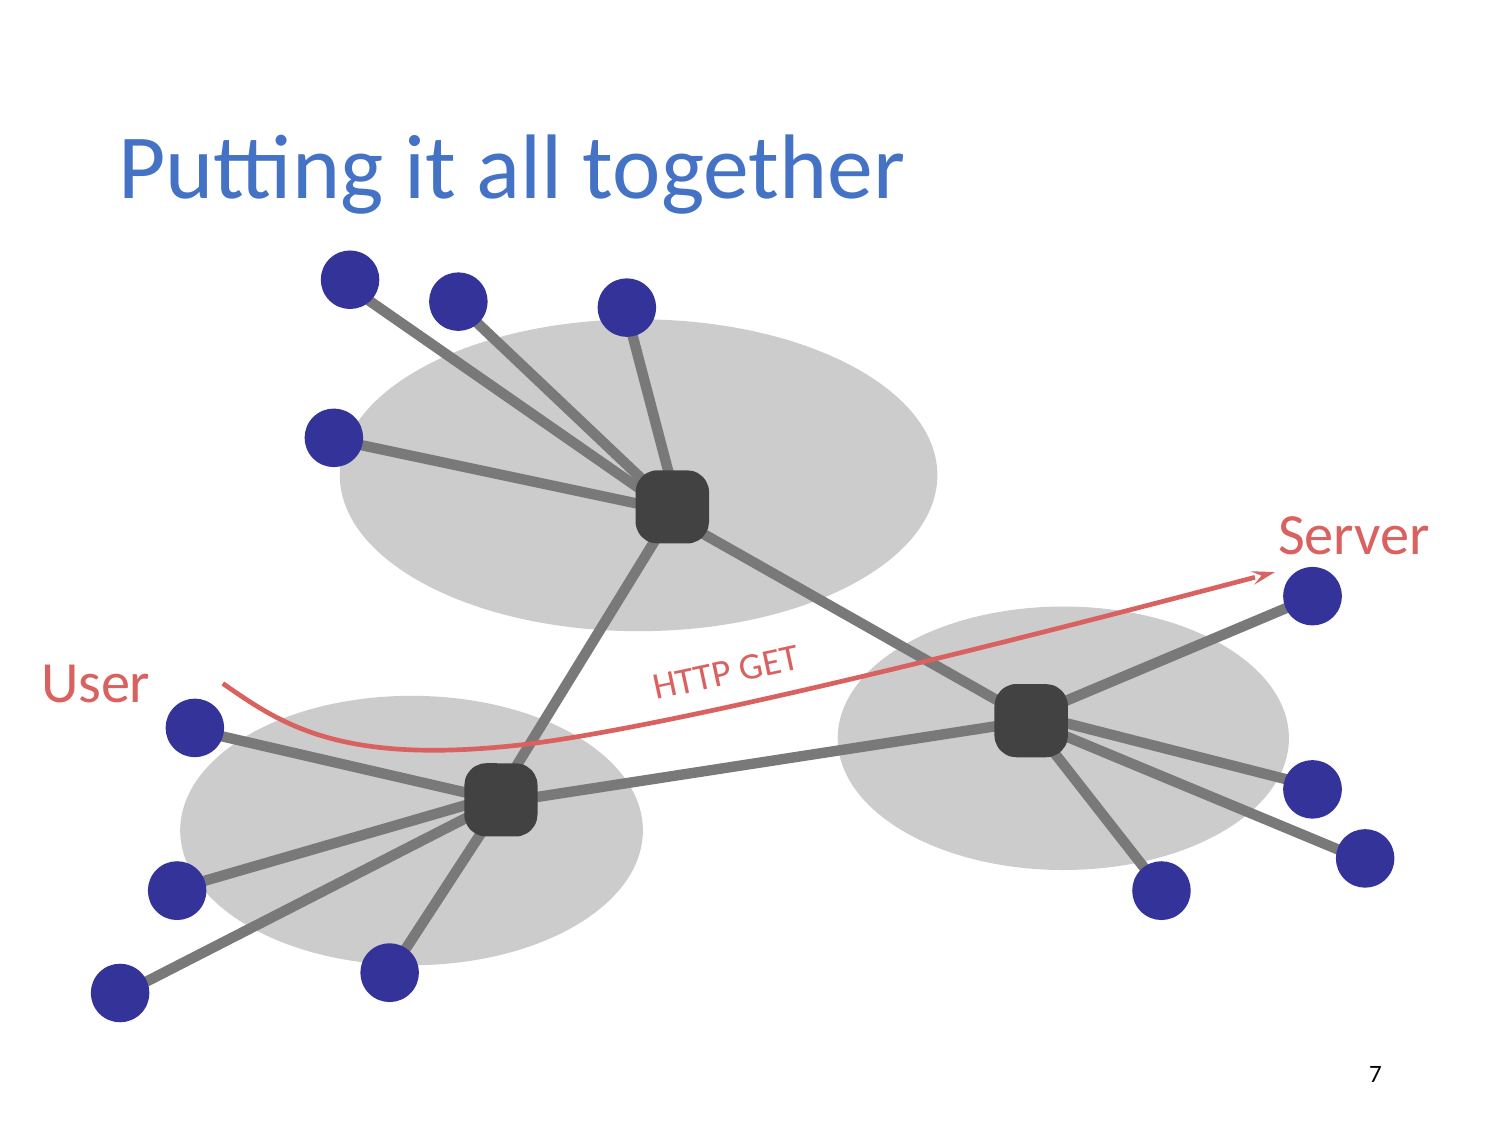

# Putting it all together

Server

User
HTTP GET

7